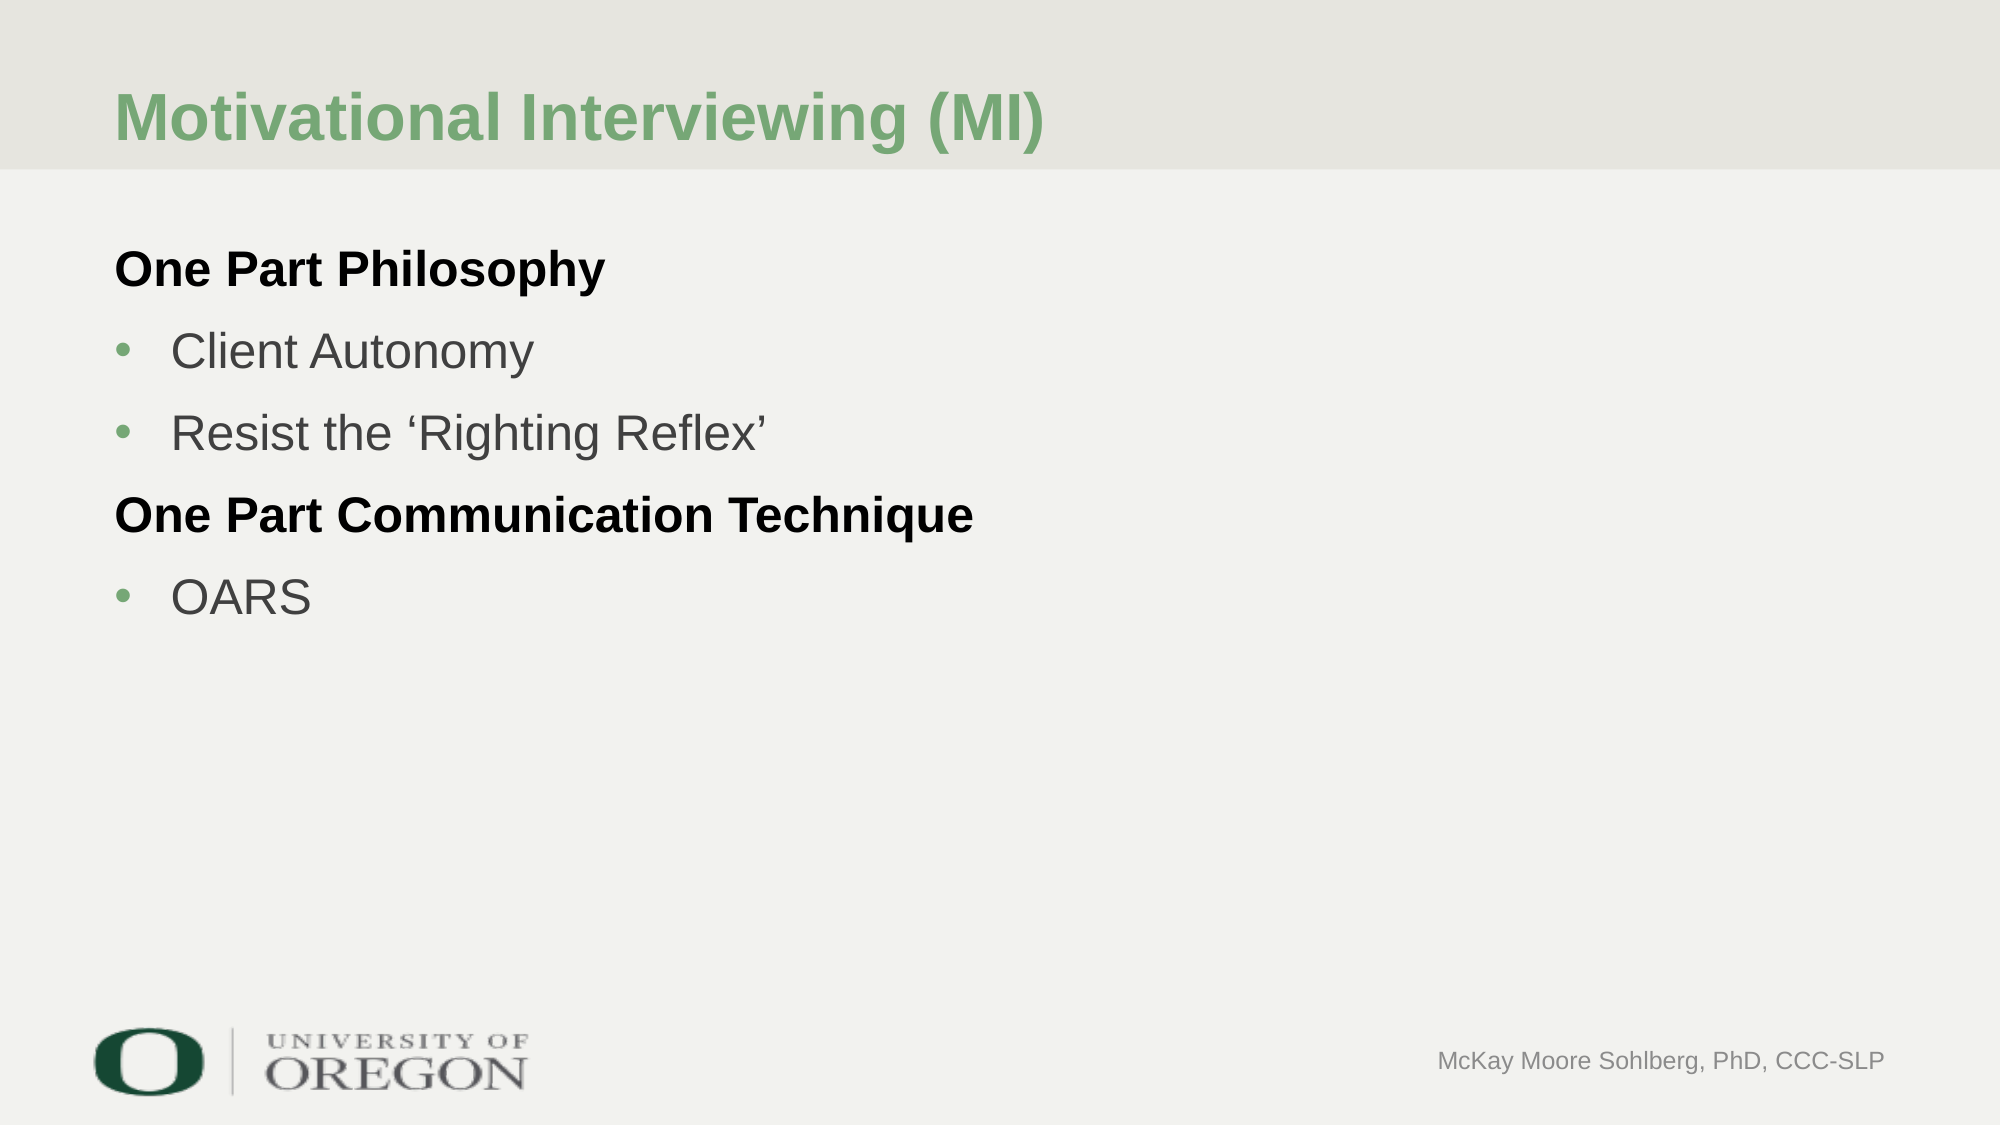

# Motivational Interviewing (MI)
One Part Philosophy
Client Autonomy
Resist the ‘Righting Reflex’
One Part Communication Technique
OARS

McKay Moore Sohlberg, PhD, CCC-SLP